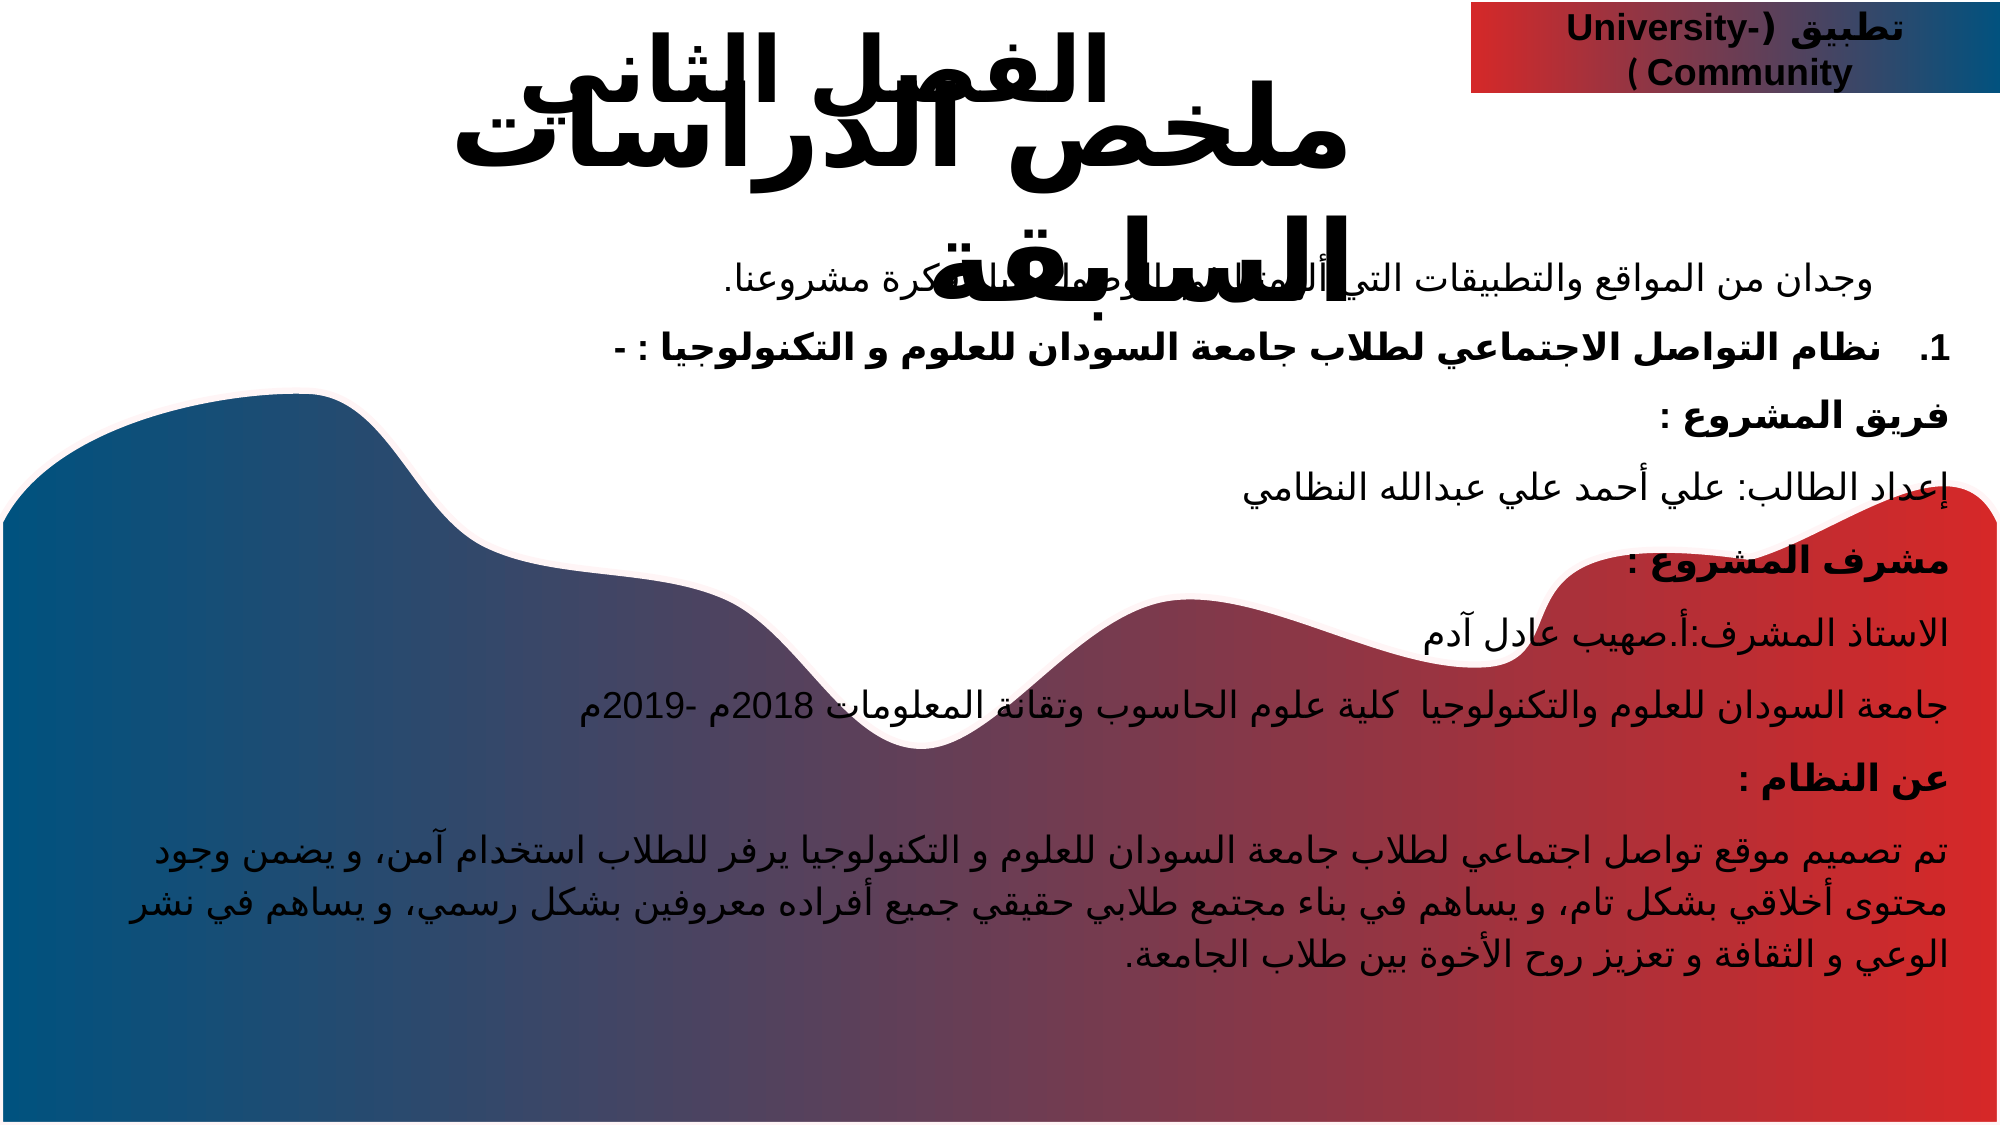

الفصل الثاني
تطبيق (University-Community )
ملخص الدراسات السابقة
وجدان من المواقع والتطبيقات التي ألهمتنا في الوصول لنيل فكرة مشروعنا.
 نظام التواصل الاجتماعي لطلاب جامعة السودان للعلوم و التكنولوجیا : -
فريق المشروع :
إعداد الطالب: علي أحمد علي عبدالله النظامي
مشرف المشروع :
الاستاذ المشرف:أ.صهیب عادل آدم
جامعة السودان للعلوم والتكنولوجيا  كلیة علوم الحاسوب وتقانة المعلومات 2018م -2019م
عن النظام :
تم تصمیم موقع تواصل اجتماعي لطلاب جامعة السودان للعلوم و التكنولوجیا یرفر للطلاب استخدام آمن، و یضمن وجود محتوى أخلاقي بشكل تام، و یساهم في بناء مجتمع طلابي حقیقي جمیع أفراده معروفین بشكل رسمي، و یساهم في نشر الوعي و الثقافة و تعزیز روح الأخوة بین طلاب الجامعة.